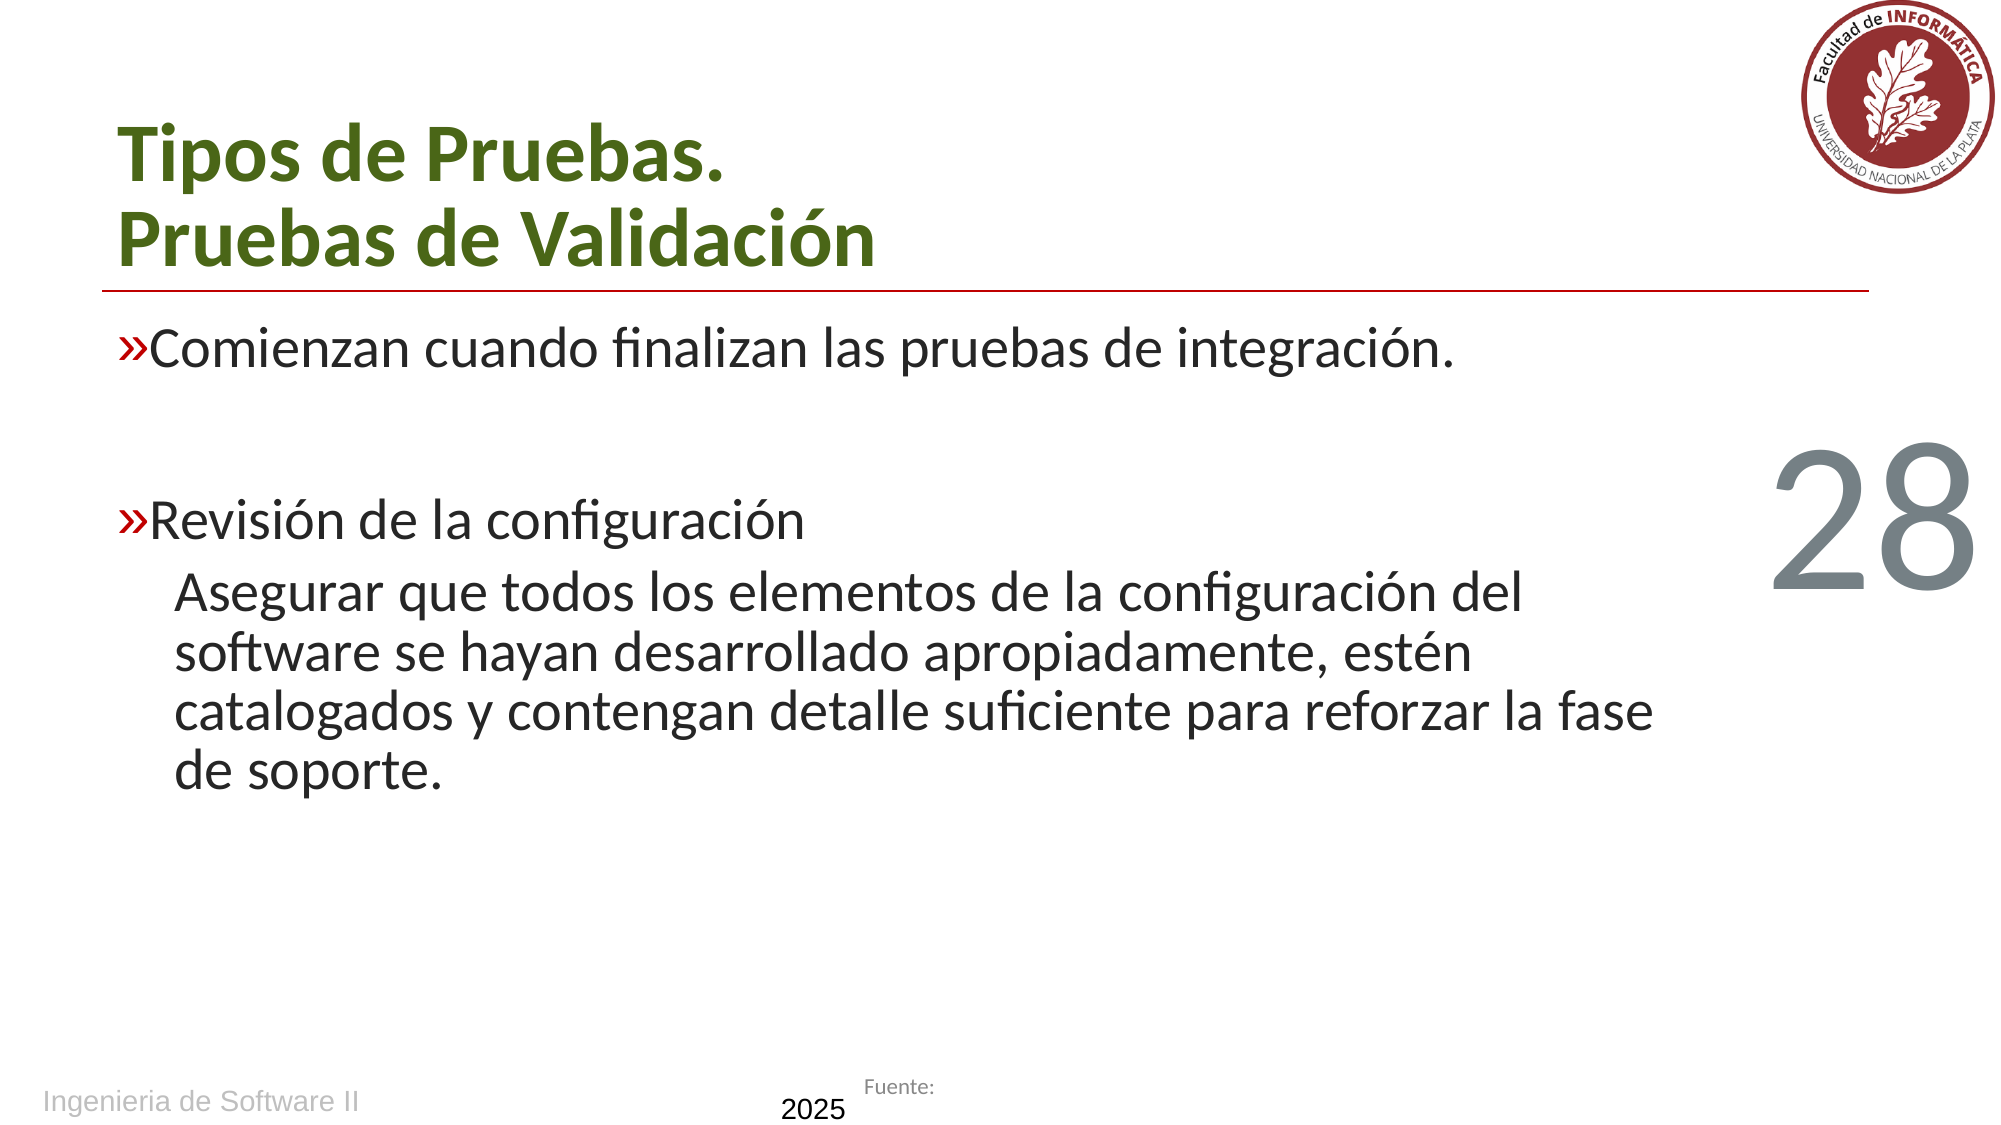

# Tipos de Pruebas. Pruebas de Validación
Comienzan cuando finalizan las pruebas de integración.

Revisión de la configuración
Asegurar que todos los elementos de la configuración del software se hayan desarrollado apropiadamente, estén catalogados y contengan detalle suficiente para reforzar la fase de soporte.
28

Ingenieria de Software II